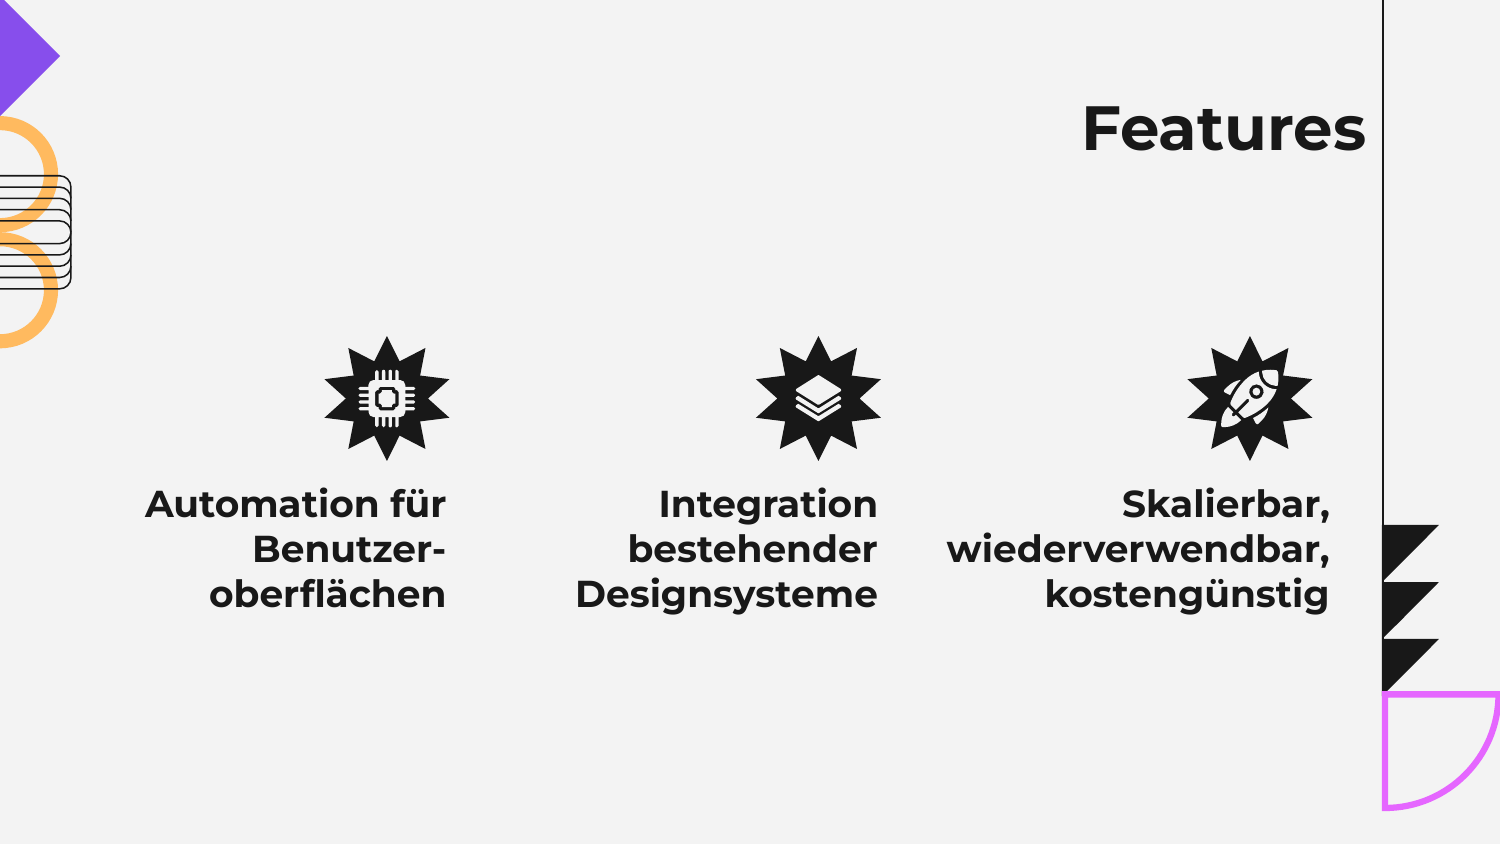

# Features

Automation für Benutzer-oberflächen
Integration bestehender Designsysteme
Skalierbar, wiederverwendbar, kostengünstig